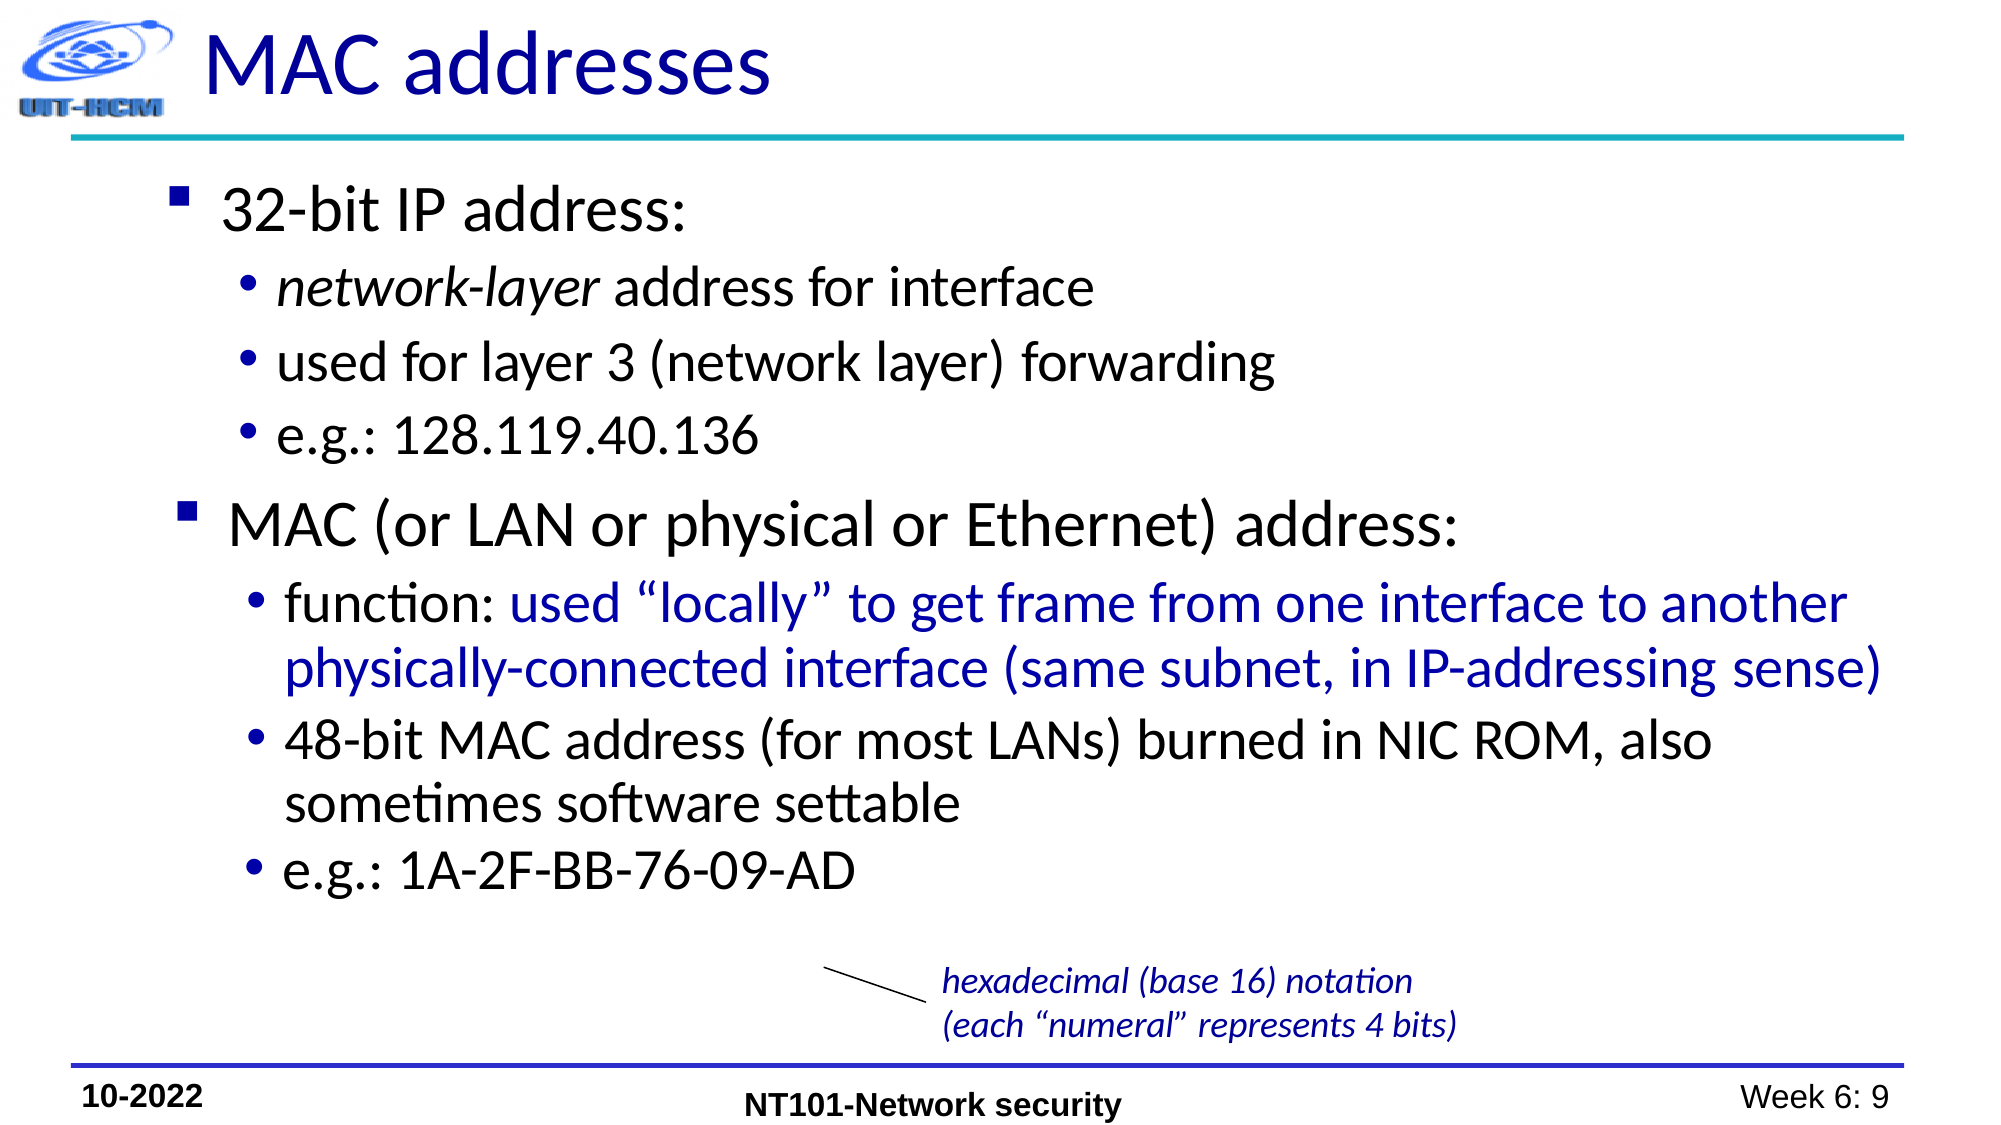

# MAC addresses
32-bit IP address:
network-layer address for interface
used for layer 3 (network layer) forwarding
e.g.: 128.119.40.136
MAC (or LAN or physical or Ethernet) address:
function: used “locally” to get frame from one interface to another  physically-connected interface (same subnet, in IP-addressing sense)
48-bit MAC address (for most LANs) burned in NIC ROM, also  sometimes software settable
e.g.: 1A-2F-BB-76-09-AD
hexadecimal (base 16) notation  (each “numeral” represents 4 bits)